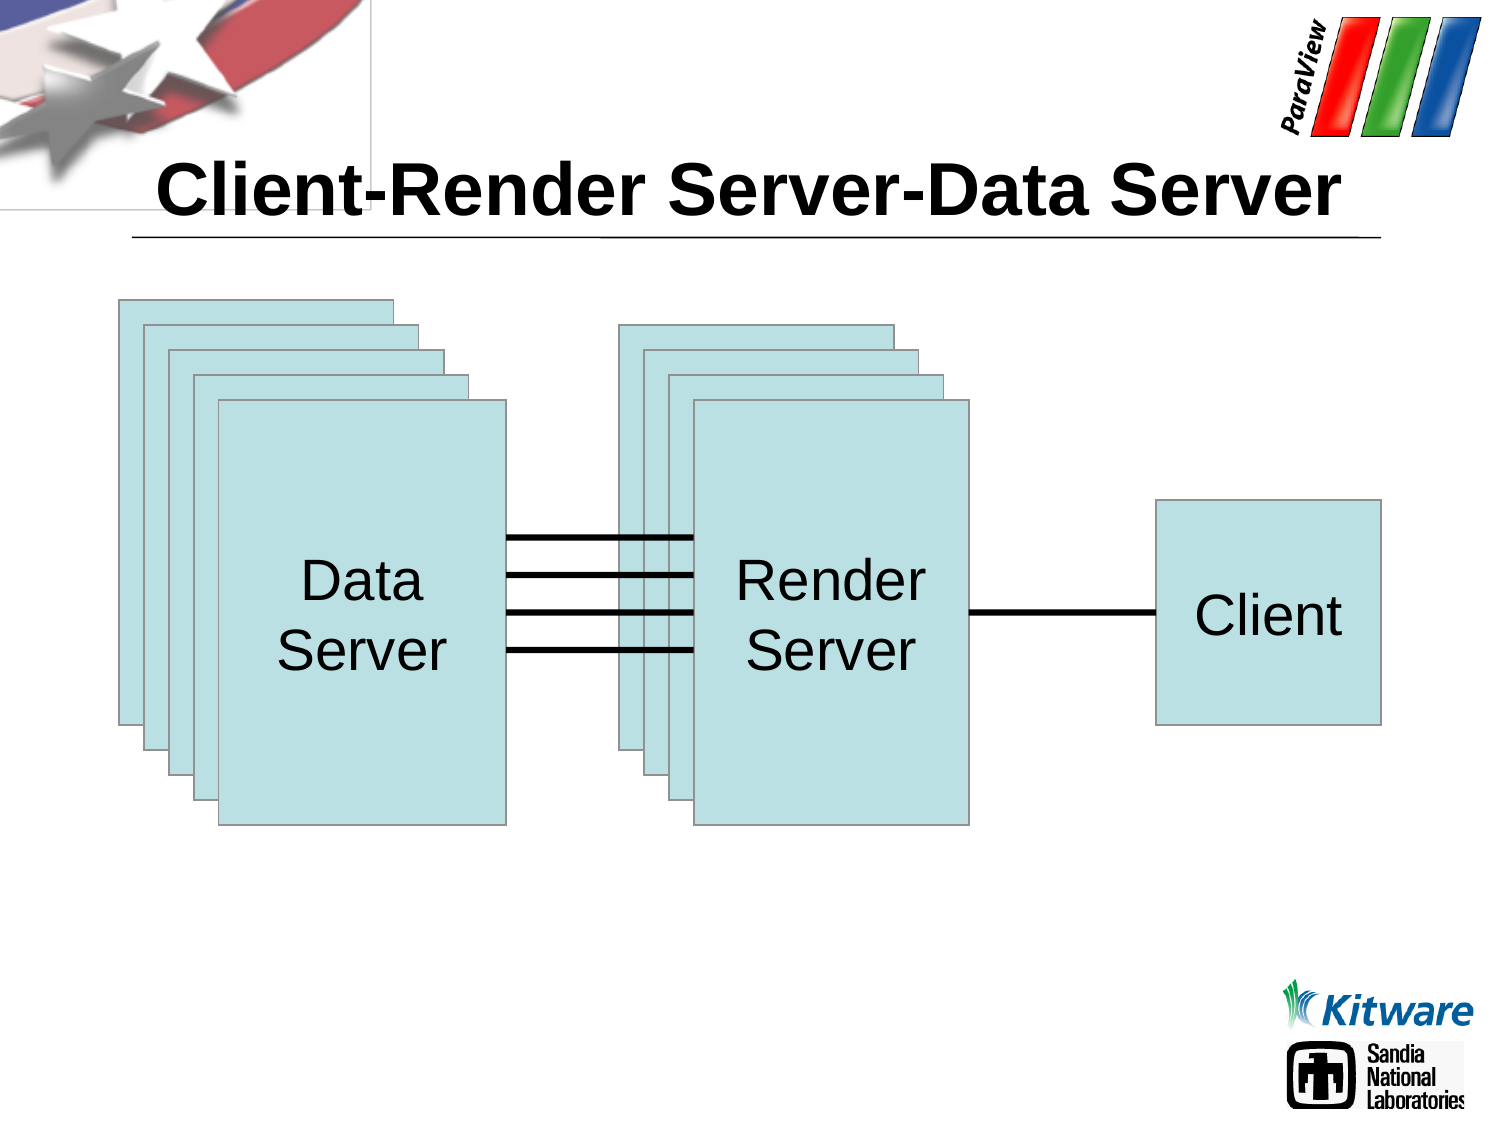

# Client-Render Server-Data Server

Data
Server
Render
Server
Client